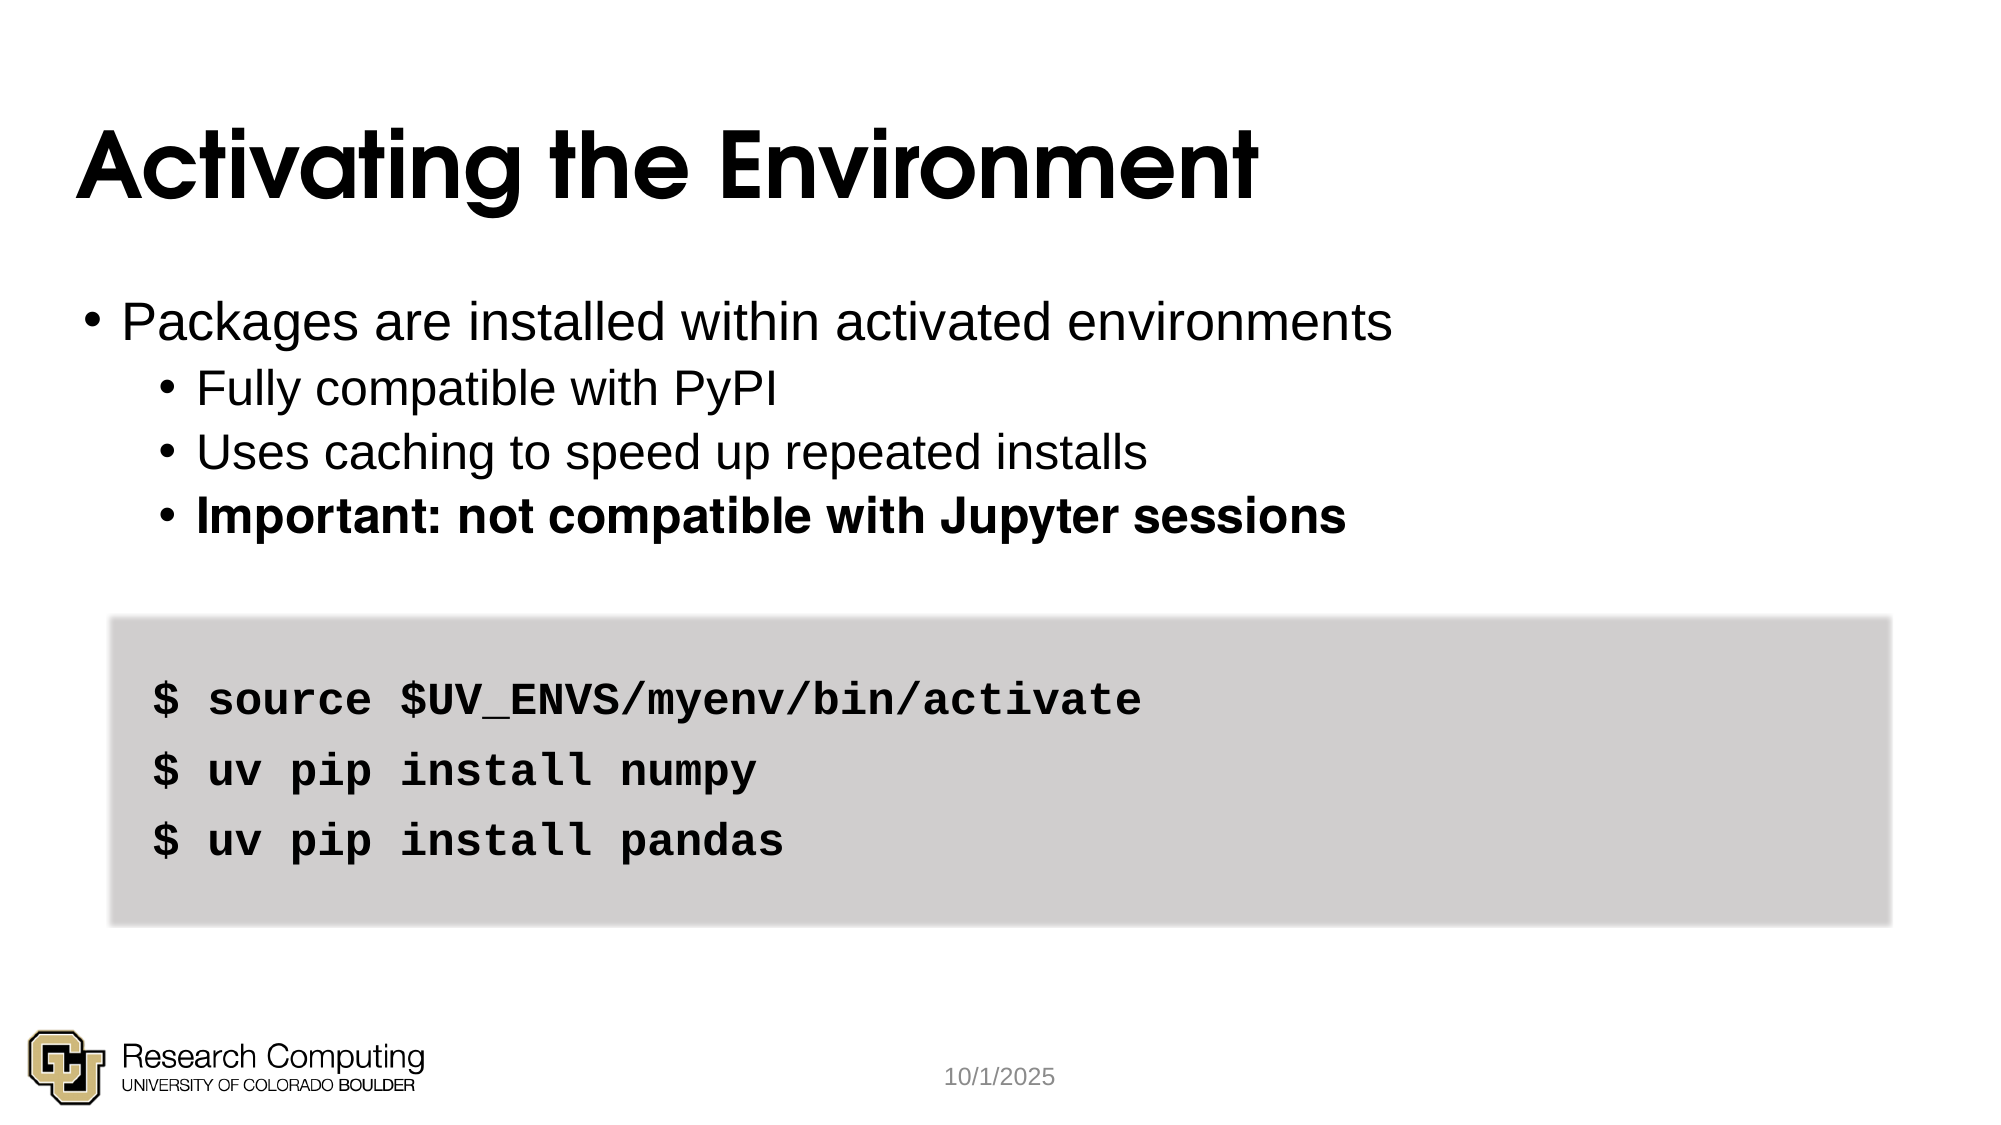

# Activating the Environment
Packages are installed within activated environments
Fully compatible with PyPI
Uses caching to speed up repeated installs
Important: not compatible with Jupyter sessions

$ source $UV_ENVS/myenv/bin/activate
$ uv pip install numpy
$ uv pip install pandas

10/1/2025